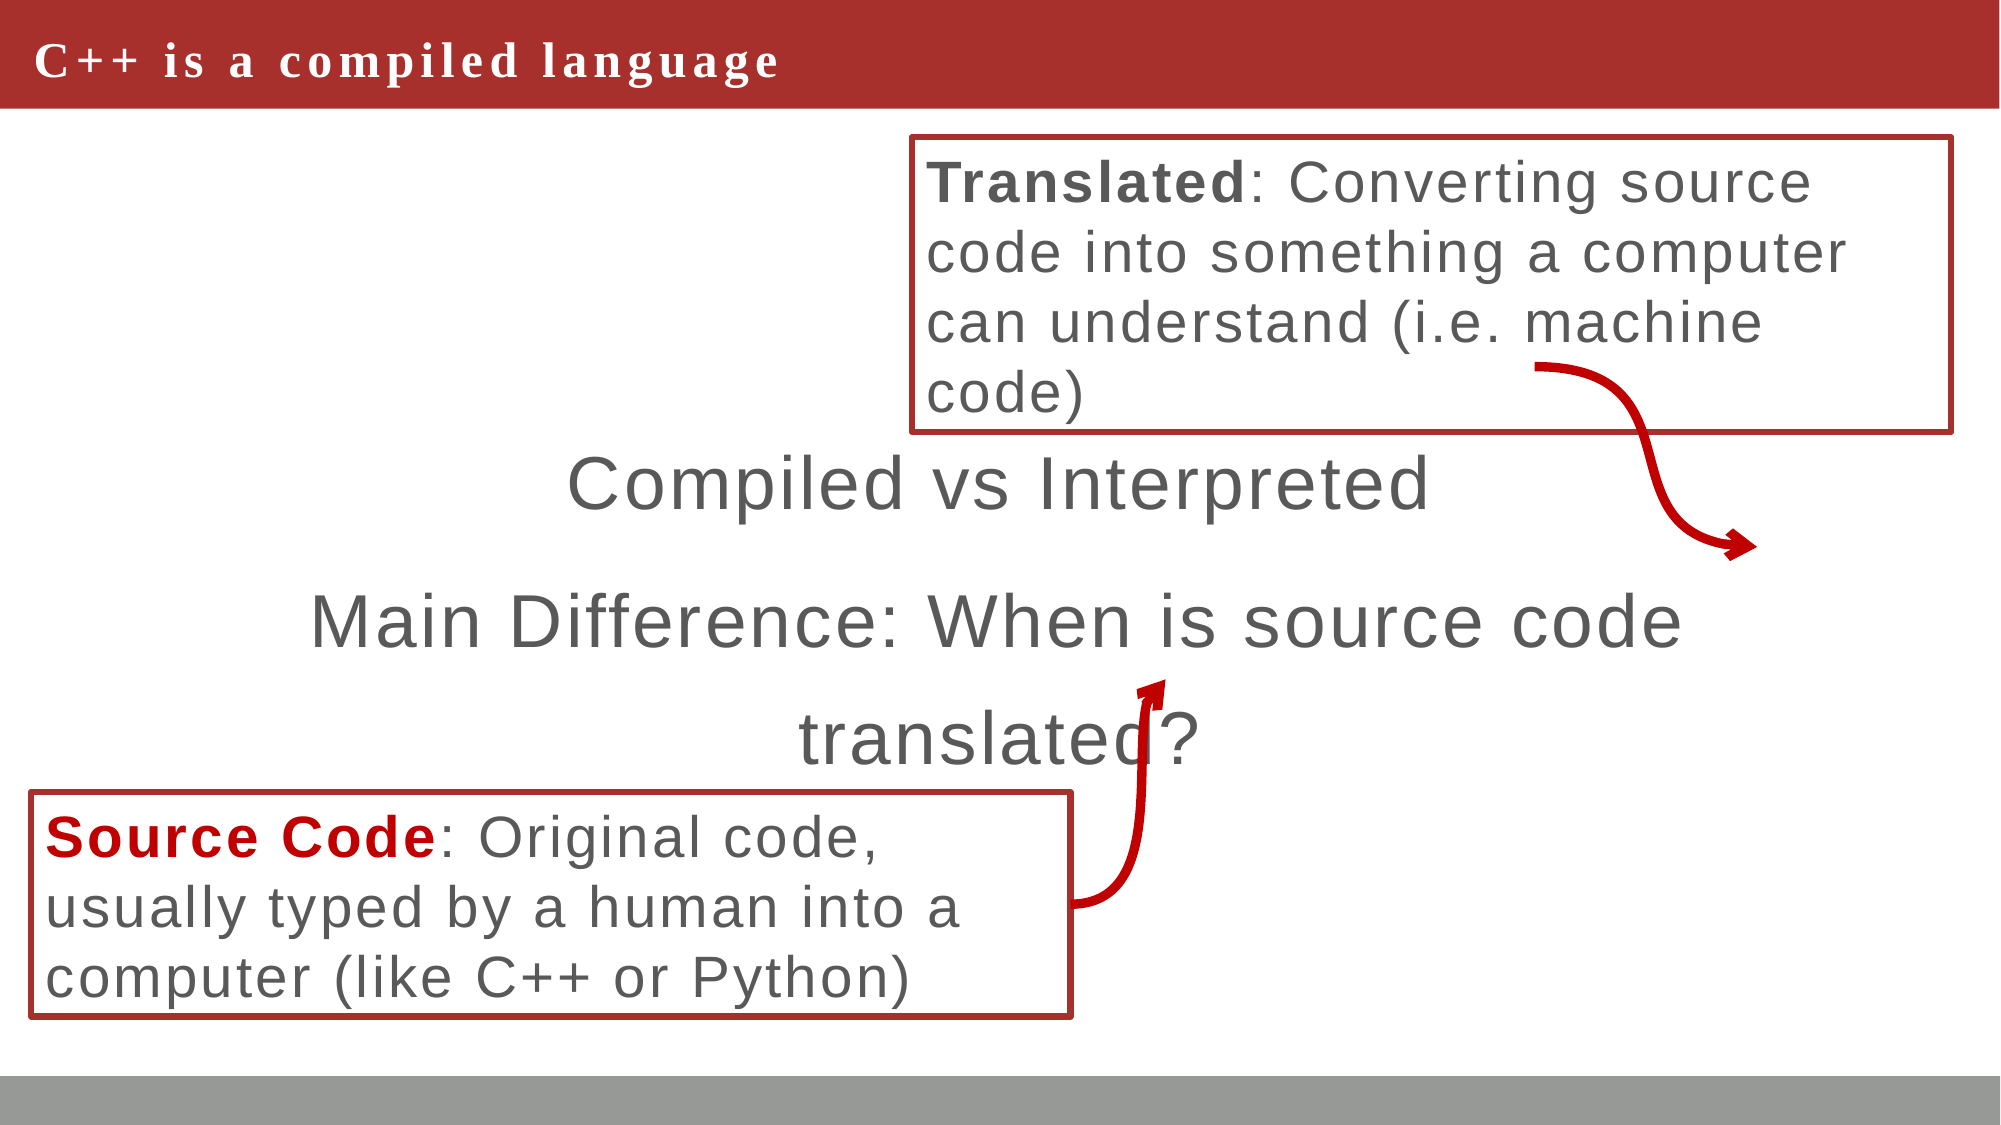

# C++ is a compiled language
Translated: Converting source code into something a computer can understand (i.e. machine code)
Compiled vs Interpreted
Main Difference: When is source code translated?
Source Code: Original code,
usually typed by a human into a
computer (like C++ or Python)
17